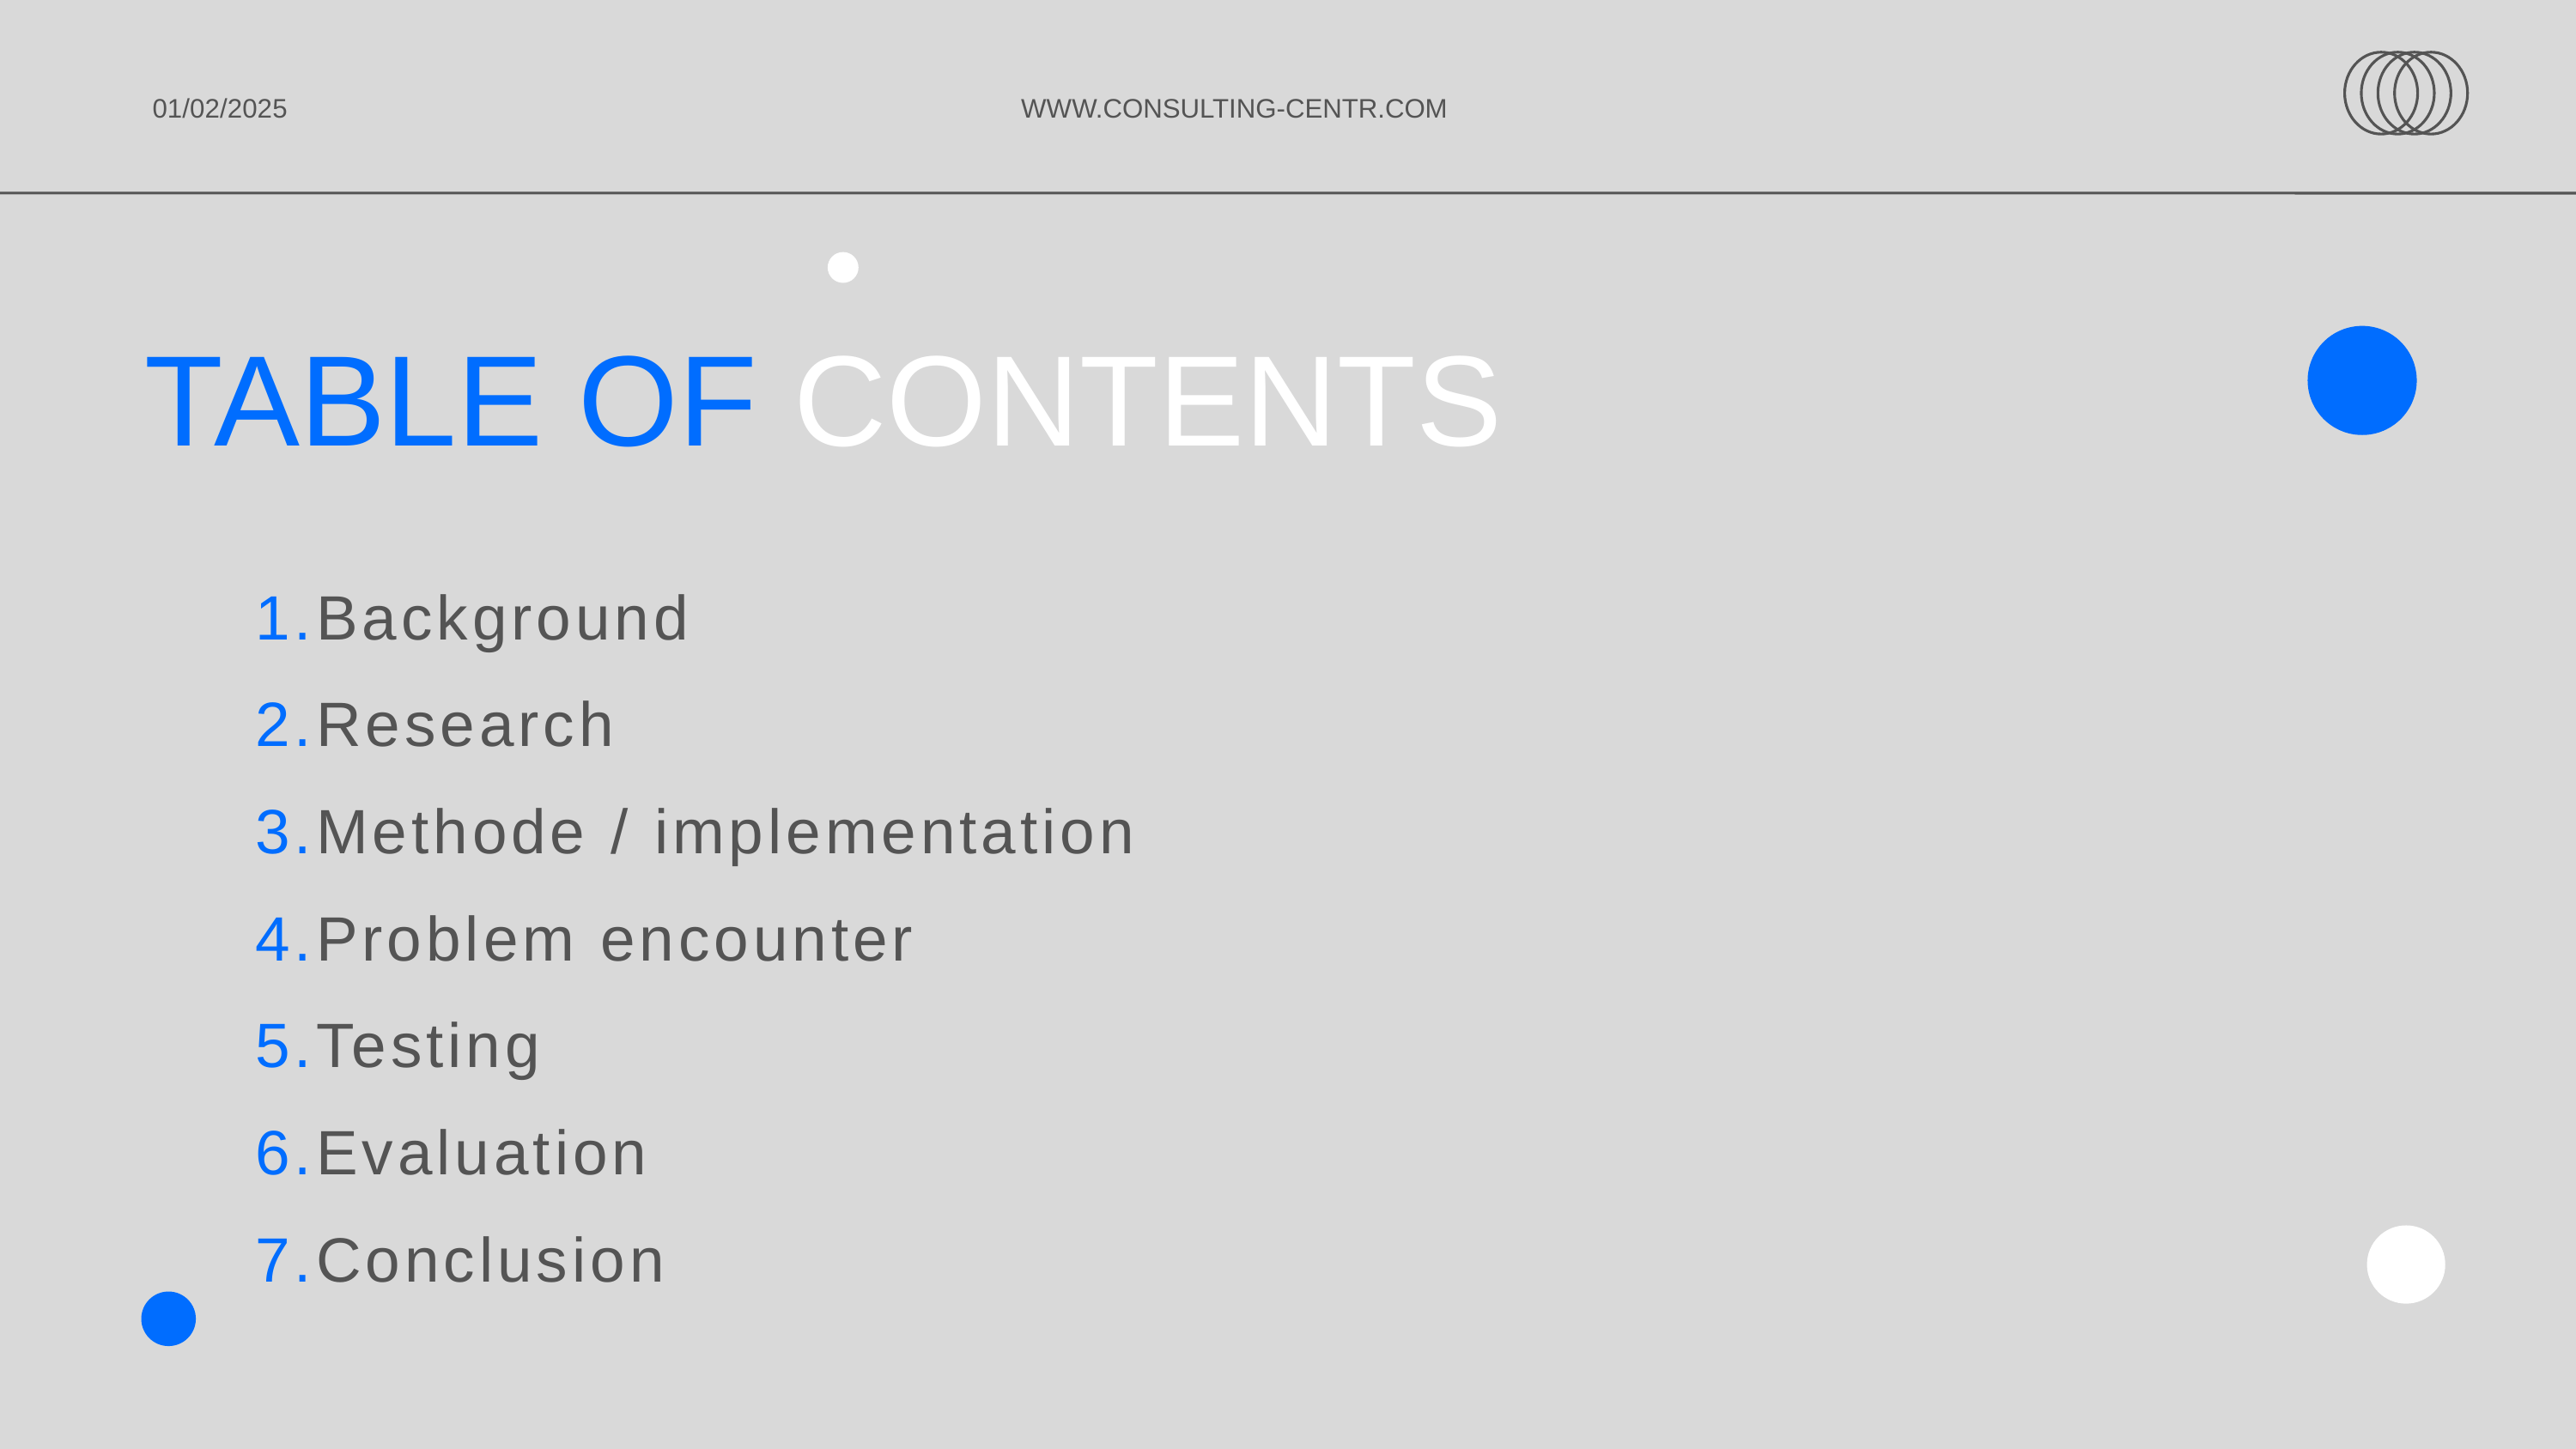

01/02/2025                                                                                                  WWW.CONSULTING-CENTR.COM

TABLE OF CONTENTS

1.Background
2.Research
3.Methode / implementation
4.Problem encounter
5.Testing
6.Evaluation
7.Conclusion